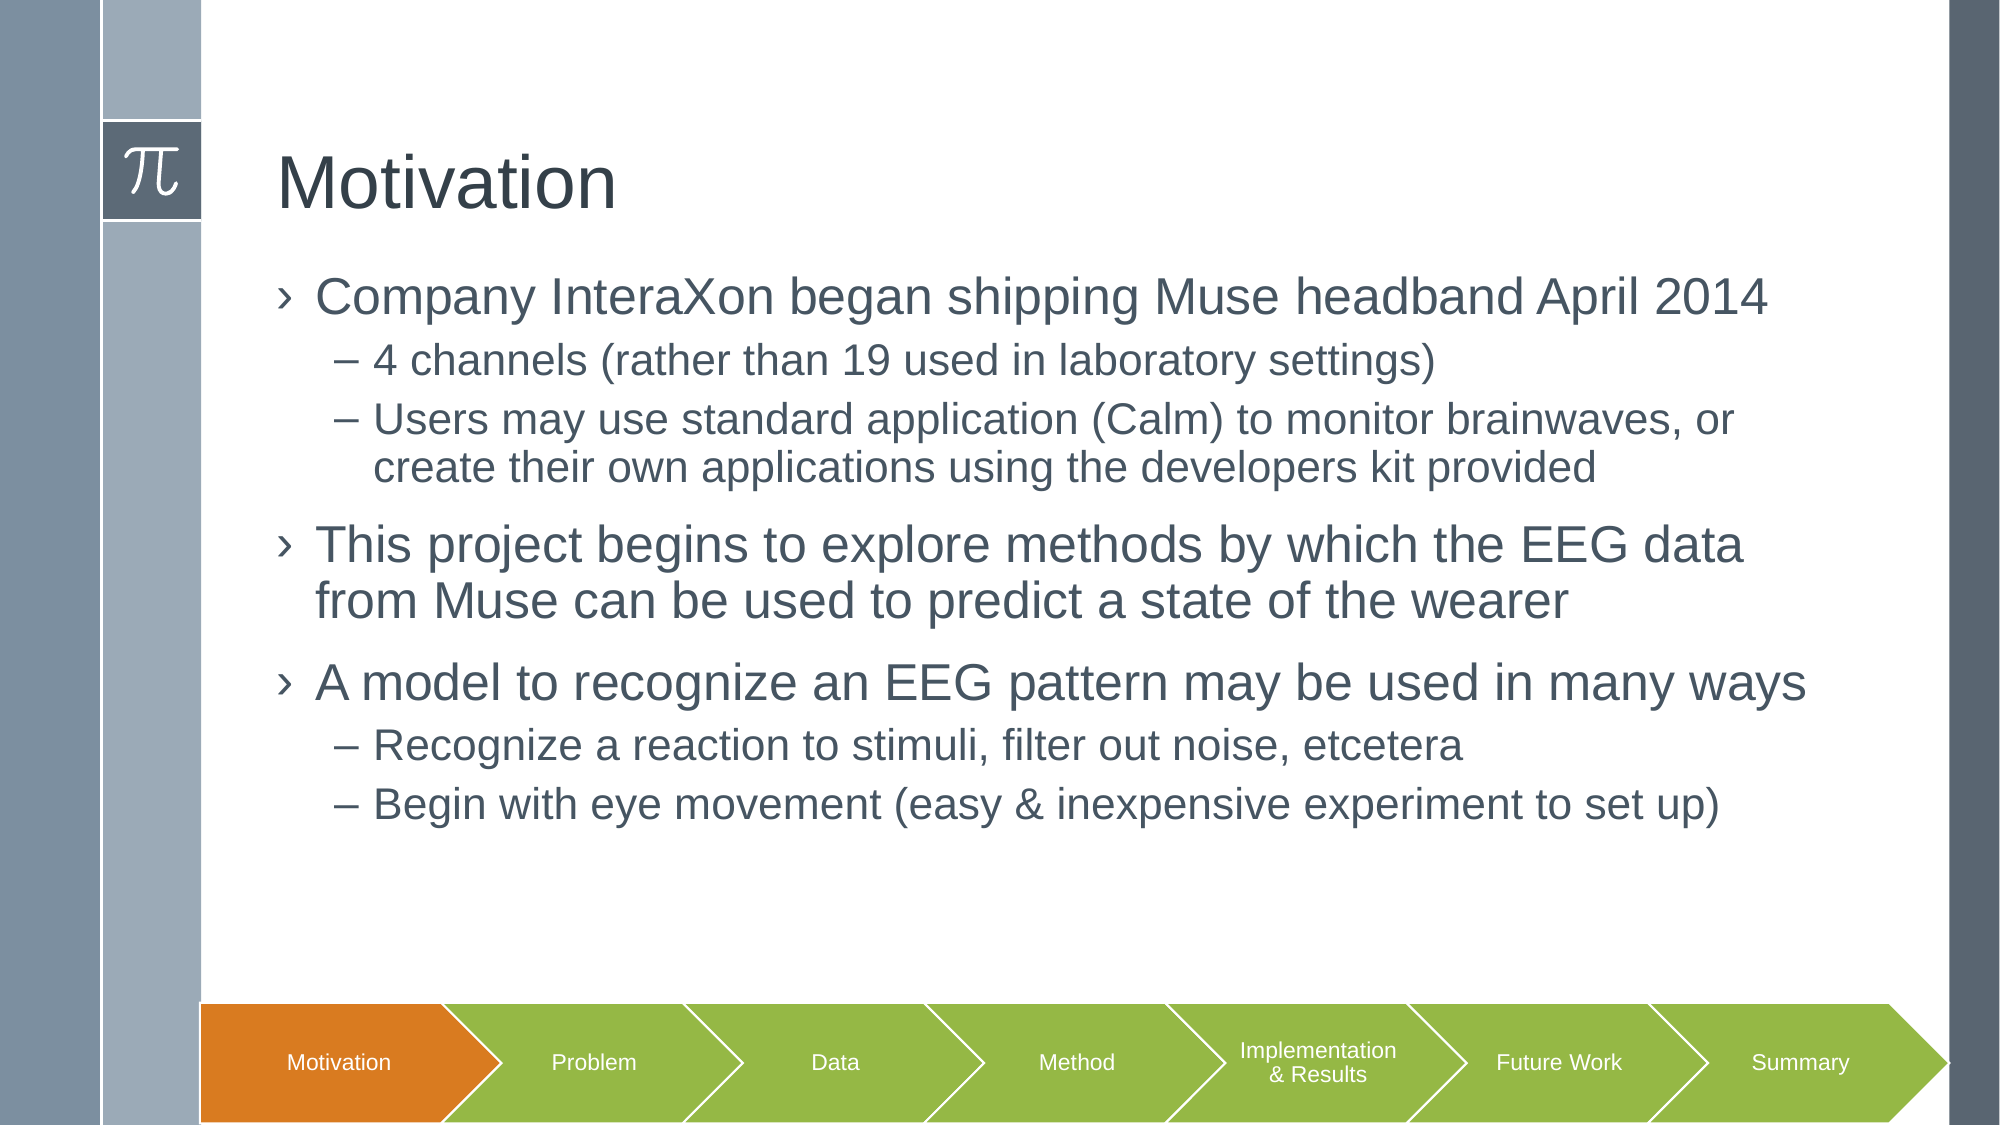

# Motivation
Company InteraXon began shipping Muse headband April 2014
4 channels (rather than 19 used in laboratory settings)
Users may use standard application (Calm) to monitor brainwaves, or create their own applications using the developers kit provided
This project begins to explore methods by which the EEG data from Muse can be used to predict a state of the wearer
A model to recognize an EEG pattern may be used in many ways
Recognize a reaction to stimuli, filter out noise, etcetera
Begin with eye movement (easy & inexpensive experiment to set up)
Motivation
Problem
Data
Method
Implementation & Results
Future Work
Summary